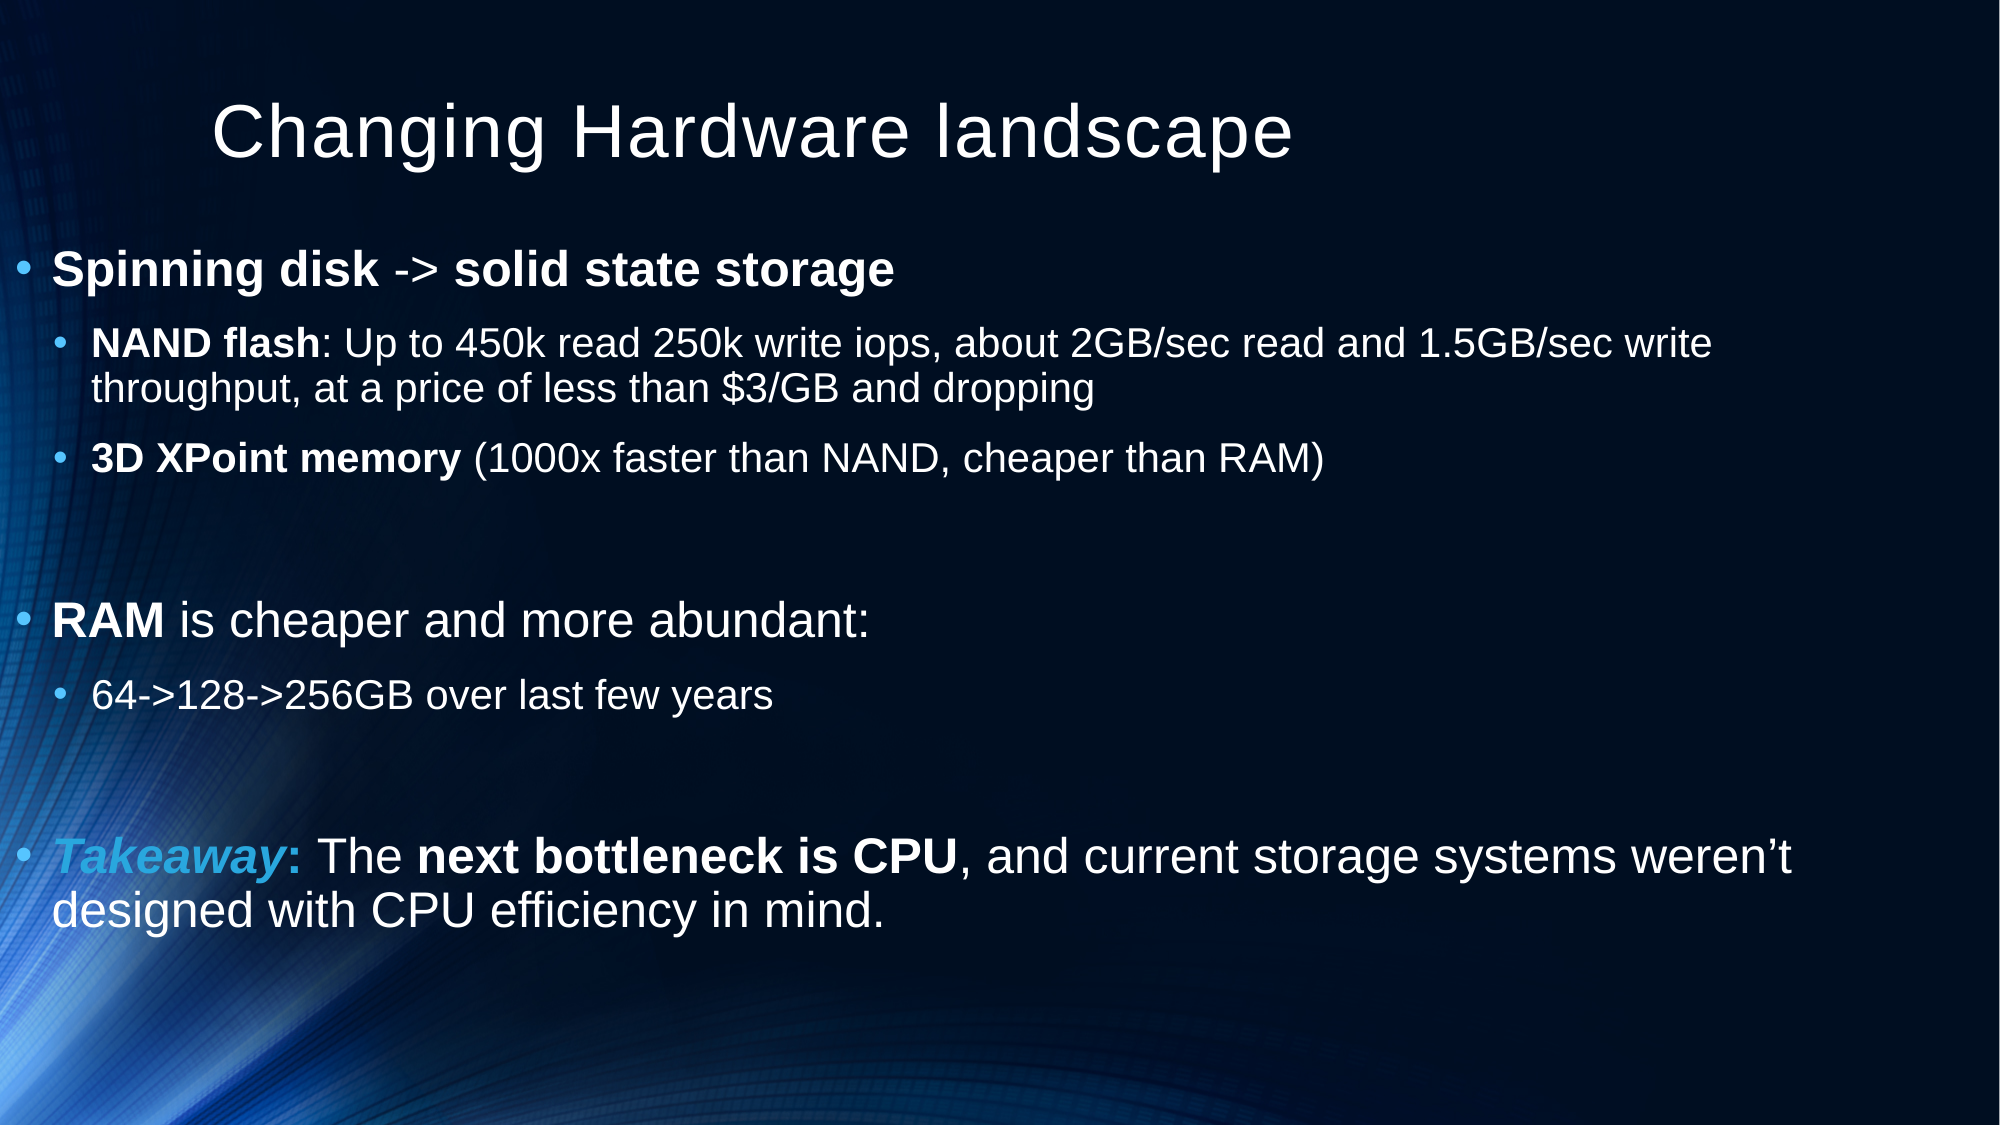

# Changing Hardware landscape
Spinning disk -> solid state storage
NAND flash: Up to 450k read 250k write iops, about 2GB/sec read and 1.5GB/sec write throughput, at a price of less than $3/GB and dropping
3D XPoint memory (1000x faster than NAND, cheaper than RAM)

RAM is cheaper and more abundant:
64->128->256GB over last few years

Takeaway: The next bottleneck is CPU, and current storage systems weren’t designed with CPU efficiency in mind.